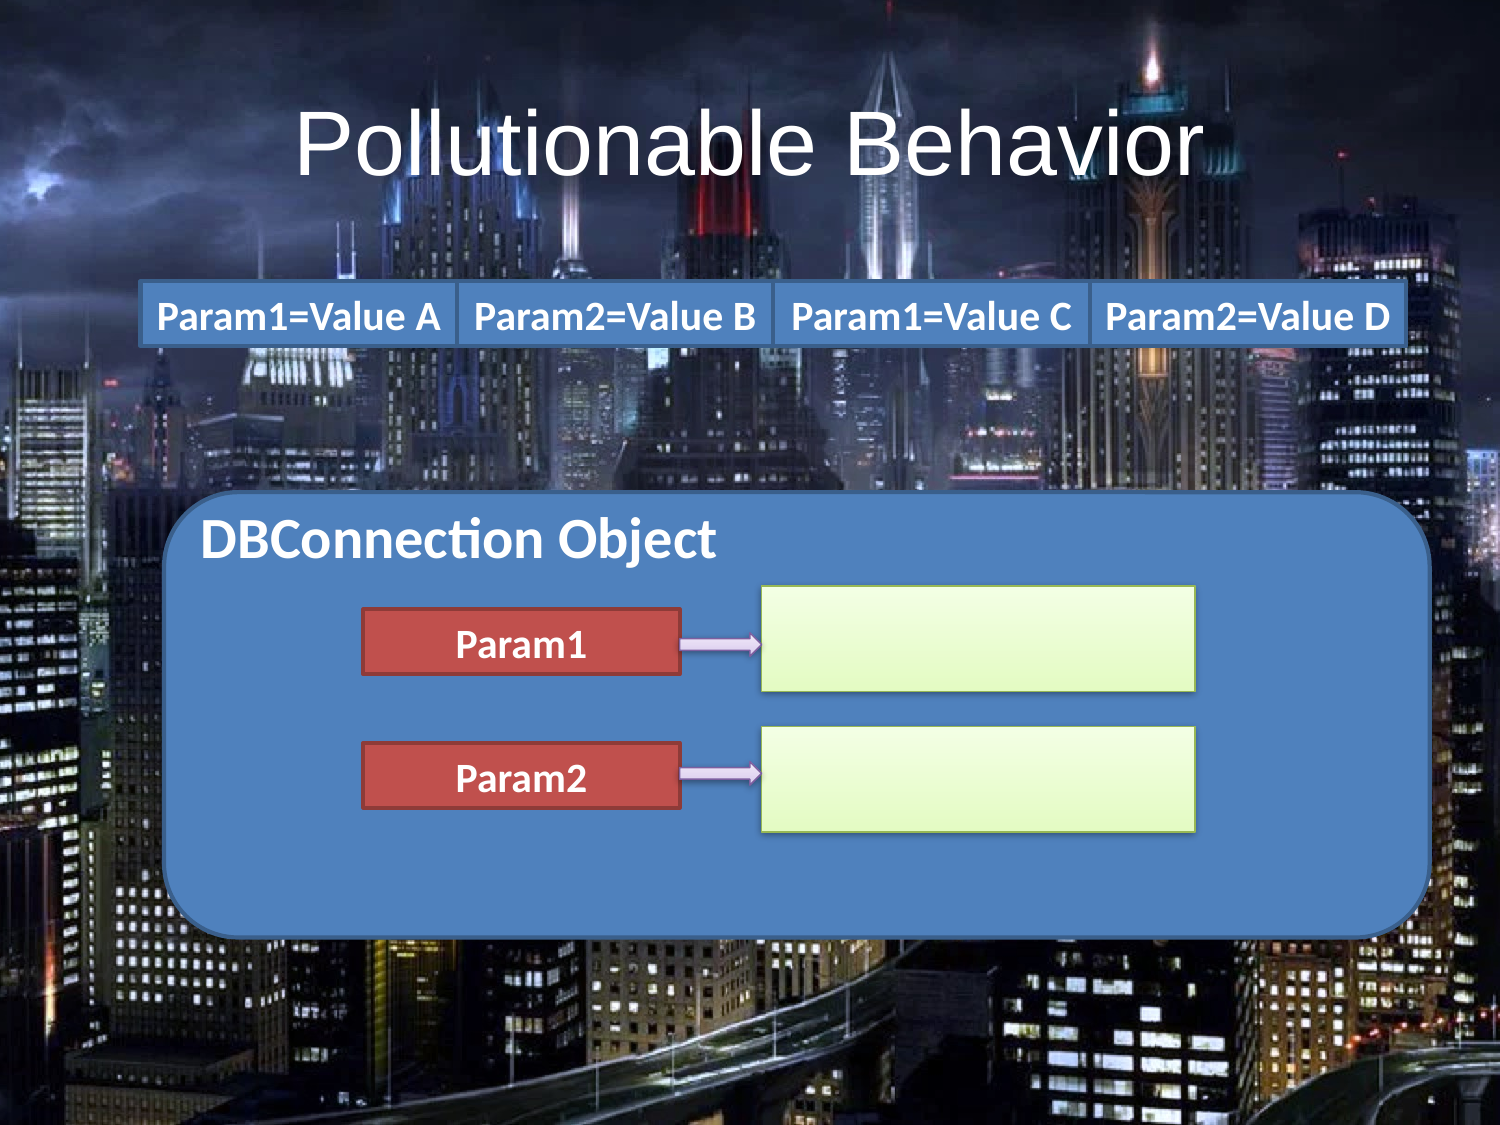

# Pollutionable Behavior
Param1=Value A
Param2=Value B
Param1=Value C
Param2=Value D
DBConnection Object

Param1

Param2